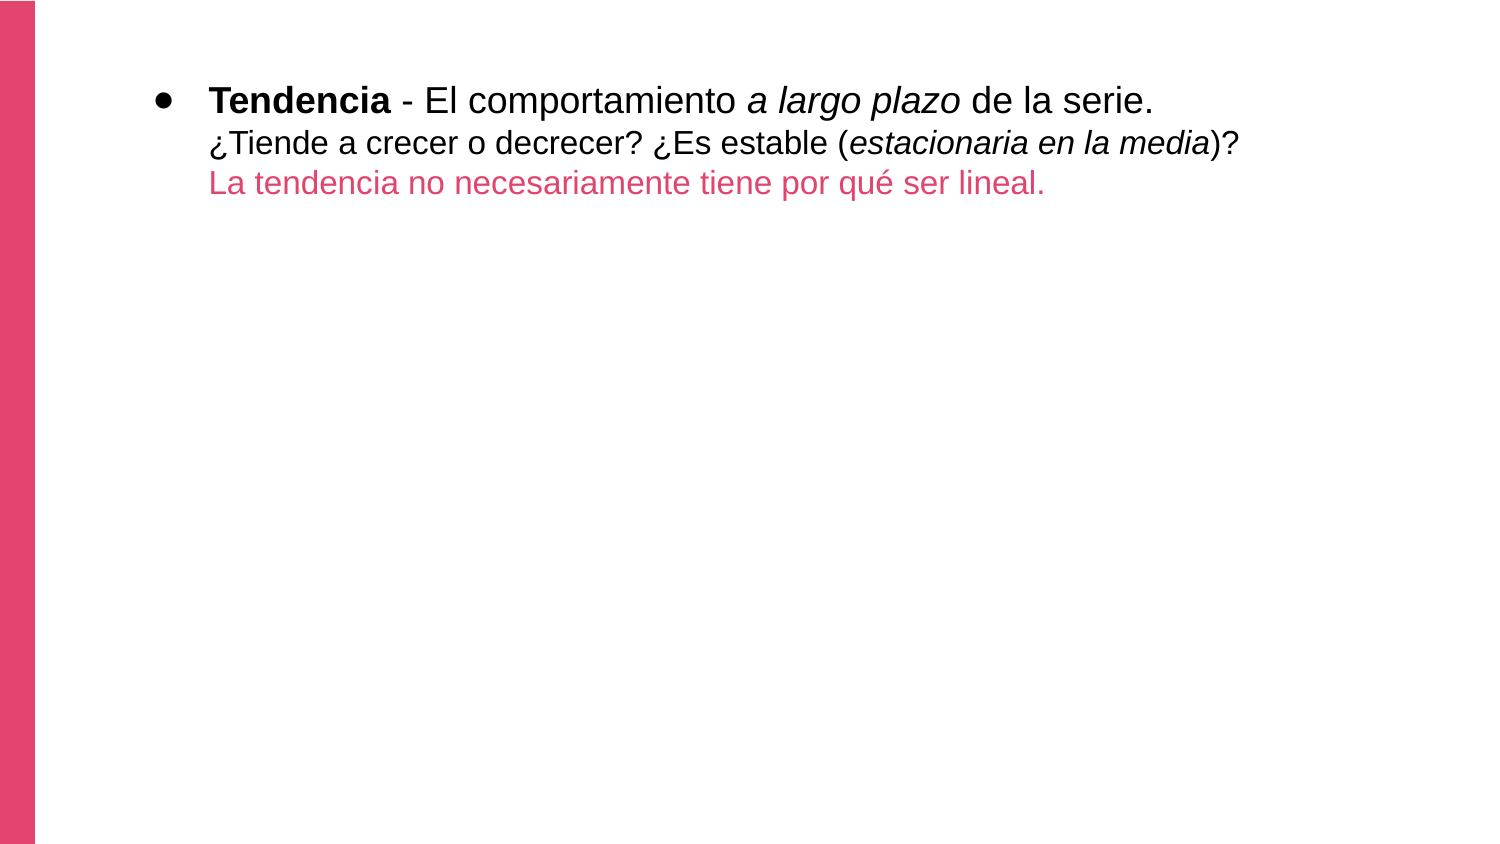

Tendencia - El comportamiento a largo plazo de la serie.
¿Tiende a crecer o decrecer? ¿Es estable (estacionaria en la media)?
La tendencia no necesariamente tiene por qué ser lineal.